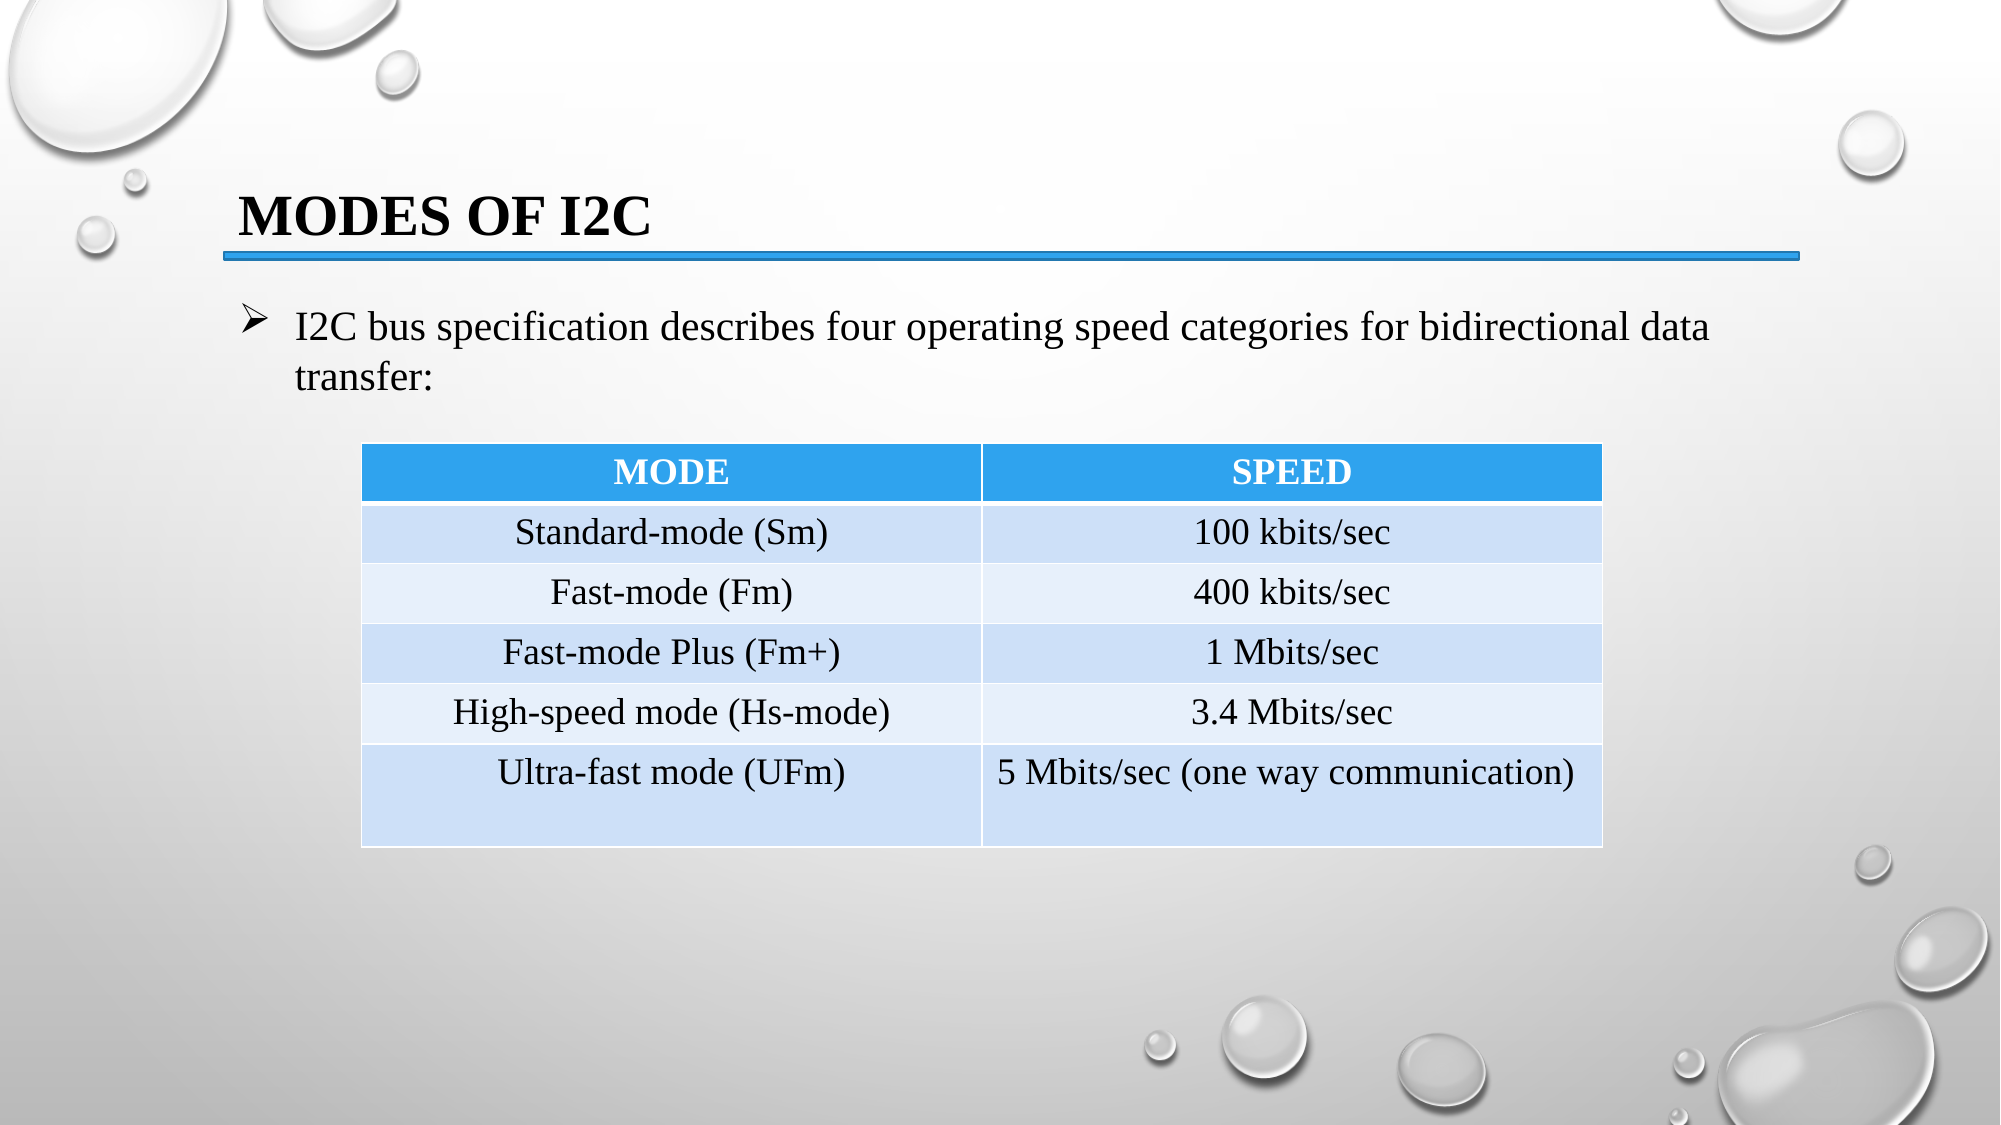

MODES OF I2C

I2C bus specification describes four operating speed categories for bidirectional data transfer:
| MODE | SPEED |
| --- | --- |
| Standard-mode (Sm) | 100 kbits/sec |
| Fast-mode (Fm) | 400 kbits/sec |
| Fast-mode Plus (Fm+) | 1 Mbits/sec |
| High-speed mode (Hs-mode) | 3.4 Mbits/sec |
| Ultra-fast mode (UFm) | 5 Mbits/sec (one way communication) |